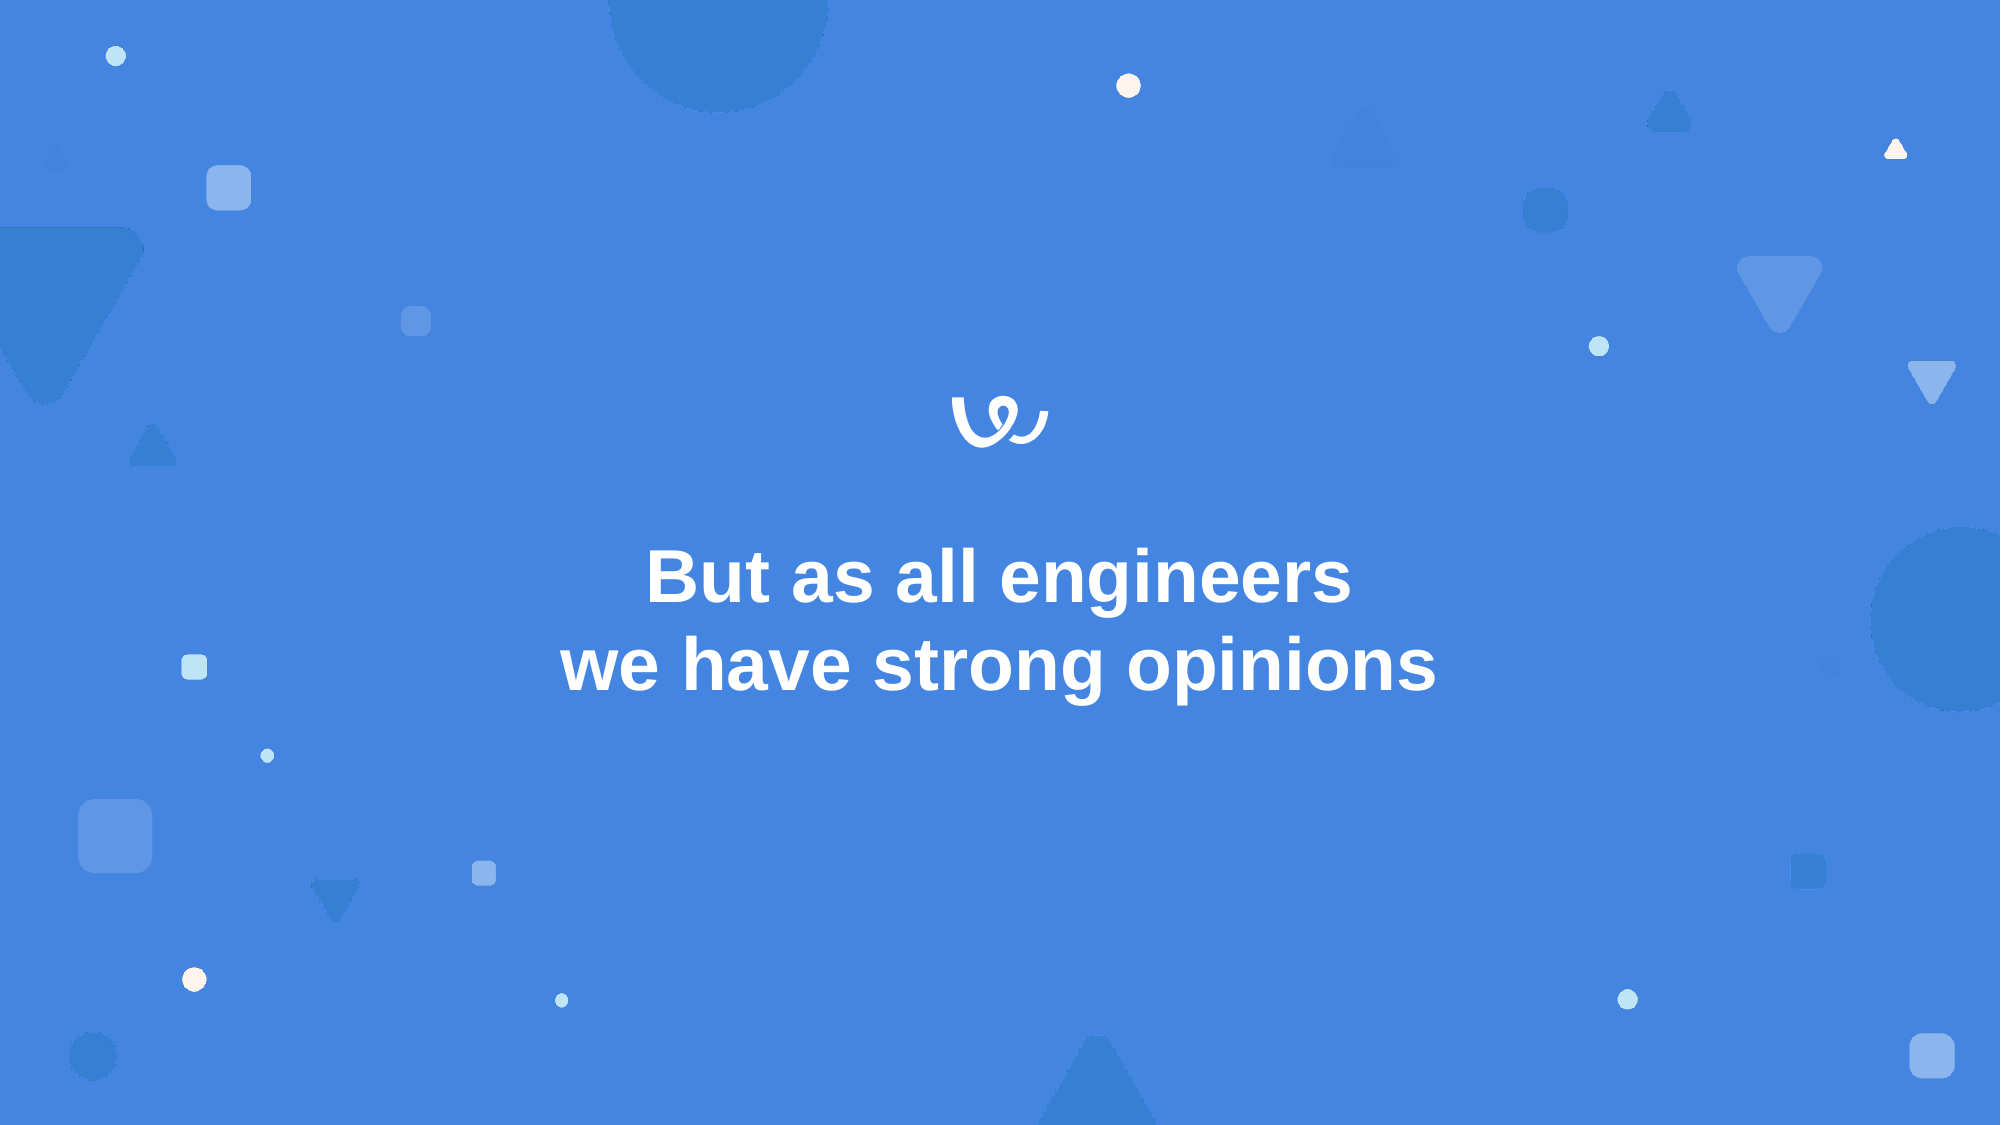

# But as all engineers

we have strong opinions